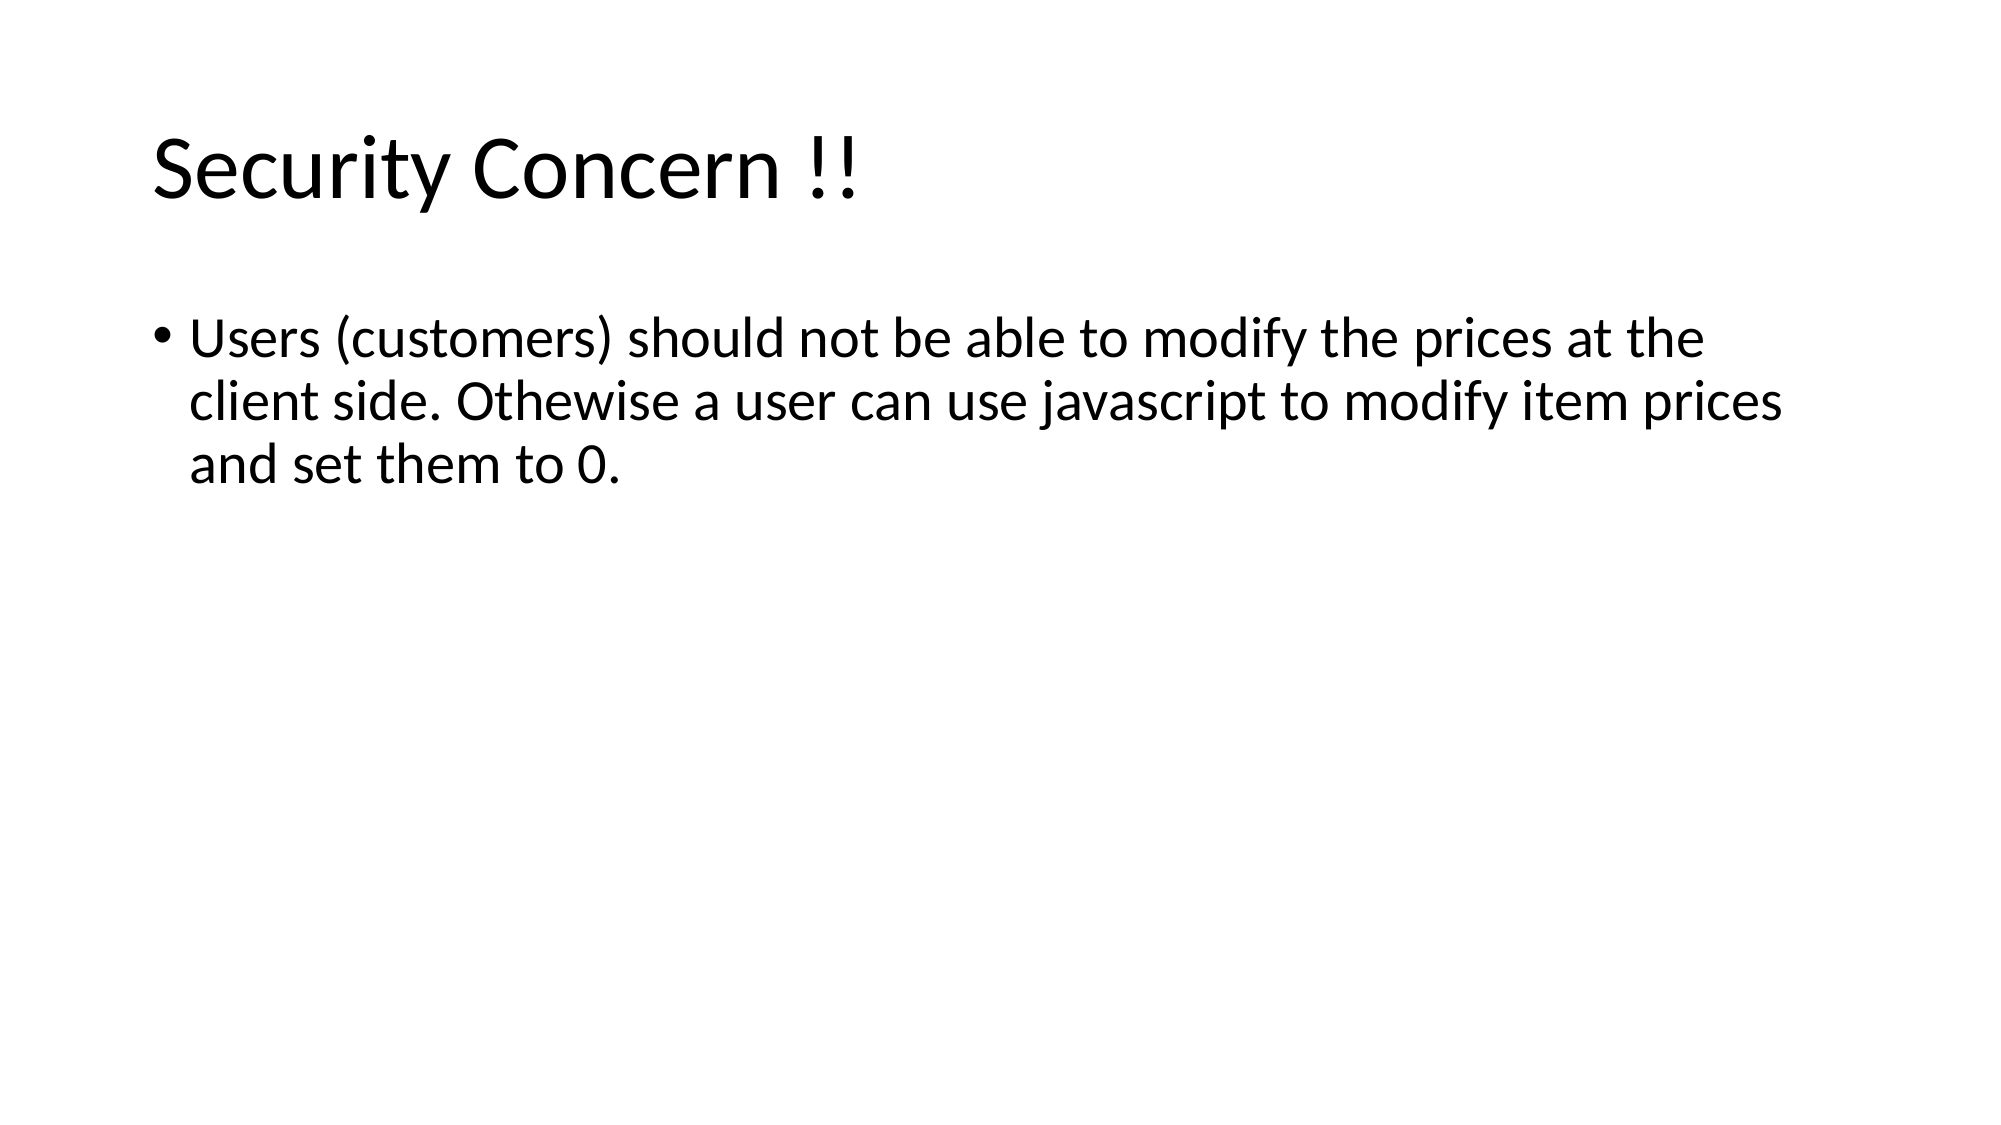

# Security Concern !!
Users (customers) should not be able to modify the prices at the client side. Othewise a user can use javascript to modify item prices and set them to 0.